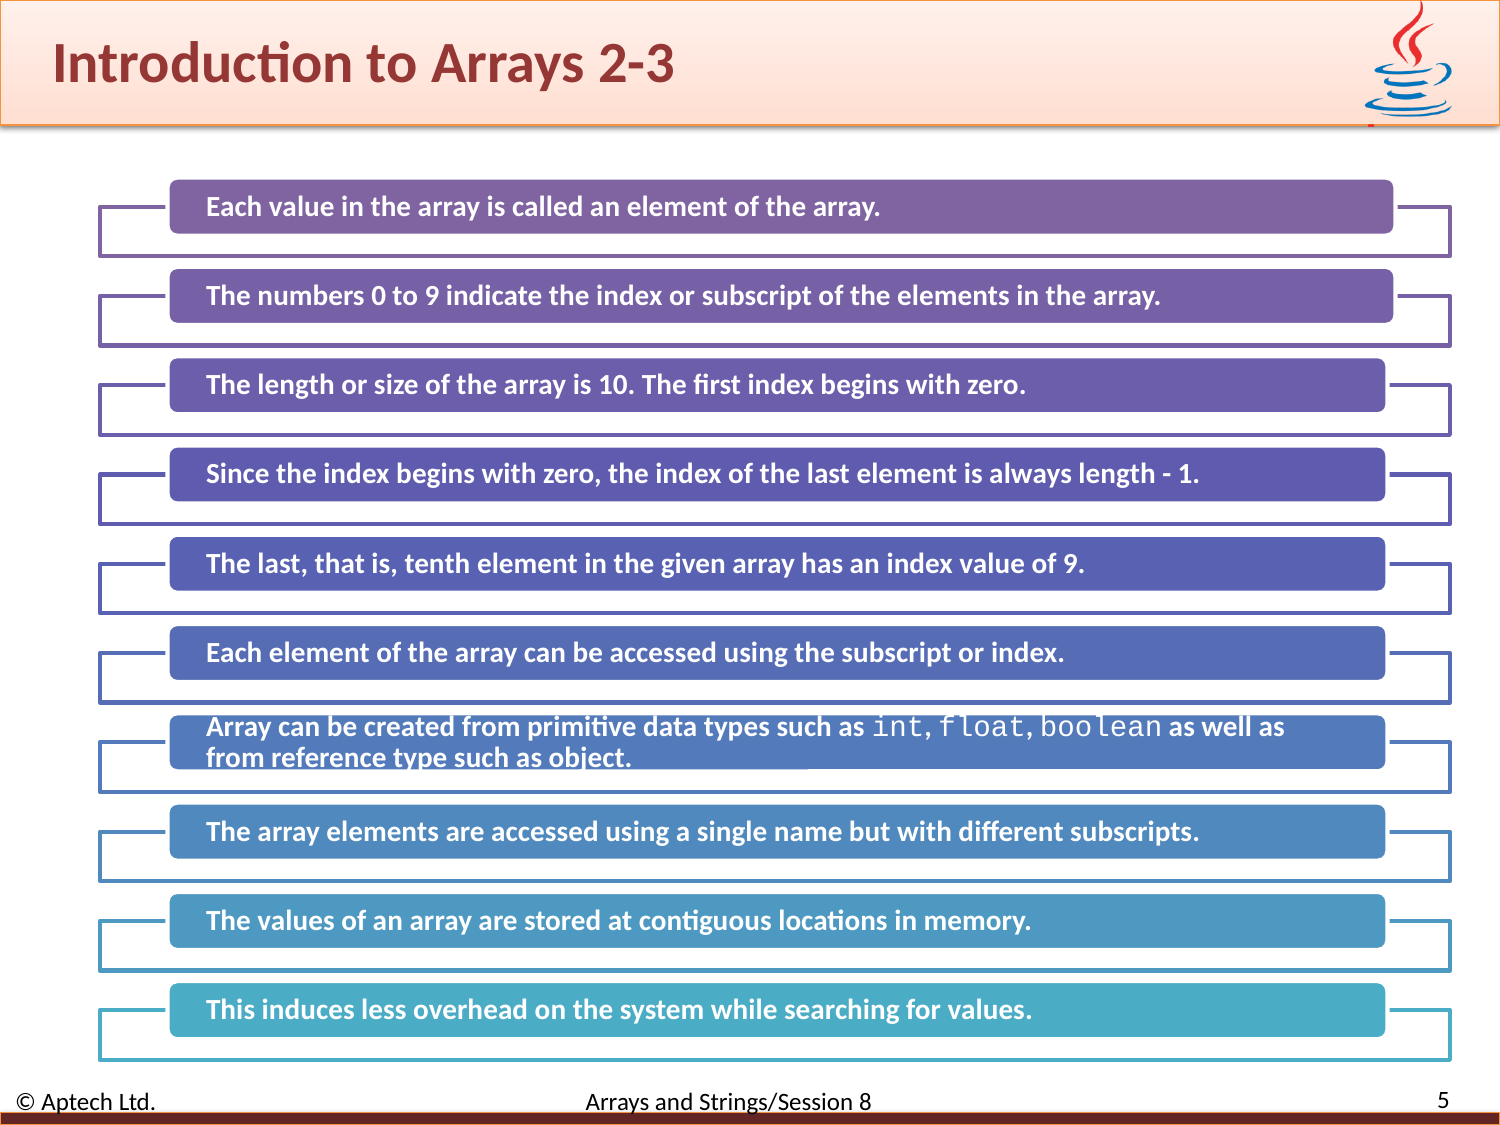

# Introduction to Arrays 2-3
Each value in the array is called an element of the array.
The numbers 0 to 9 indicate the index or subscript of the elements in the array.
The length or size of the array is 10. The first index begins with zero.
Since the index begins with zero, the index of the last element is always length - 1.
The last, that is, tenth element in the given array has an index value of 9.
Each element of the array can be accessed using the subscript or index.
Array can be created from primitive data types such as int, float, boolean as well as from reference type such as object.
The array elements are accessed using a single name but with different subscripts.
The values of an array are stored at contiguous locations in memory.
This induces less overhead on the system while searching for values.
5
© Aptech Ltd.                                                                           Arrays and Strings/Session 8